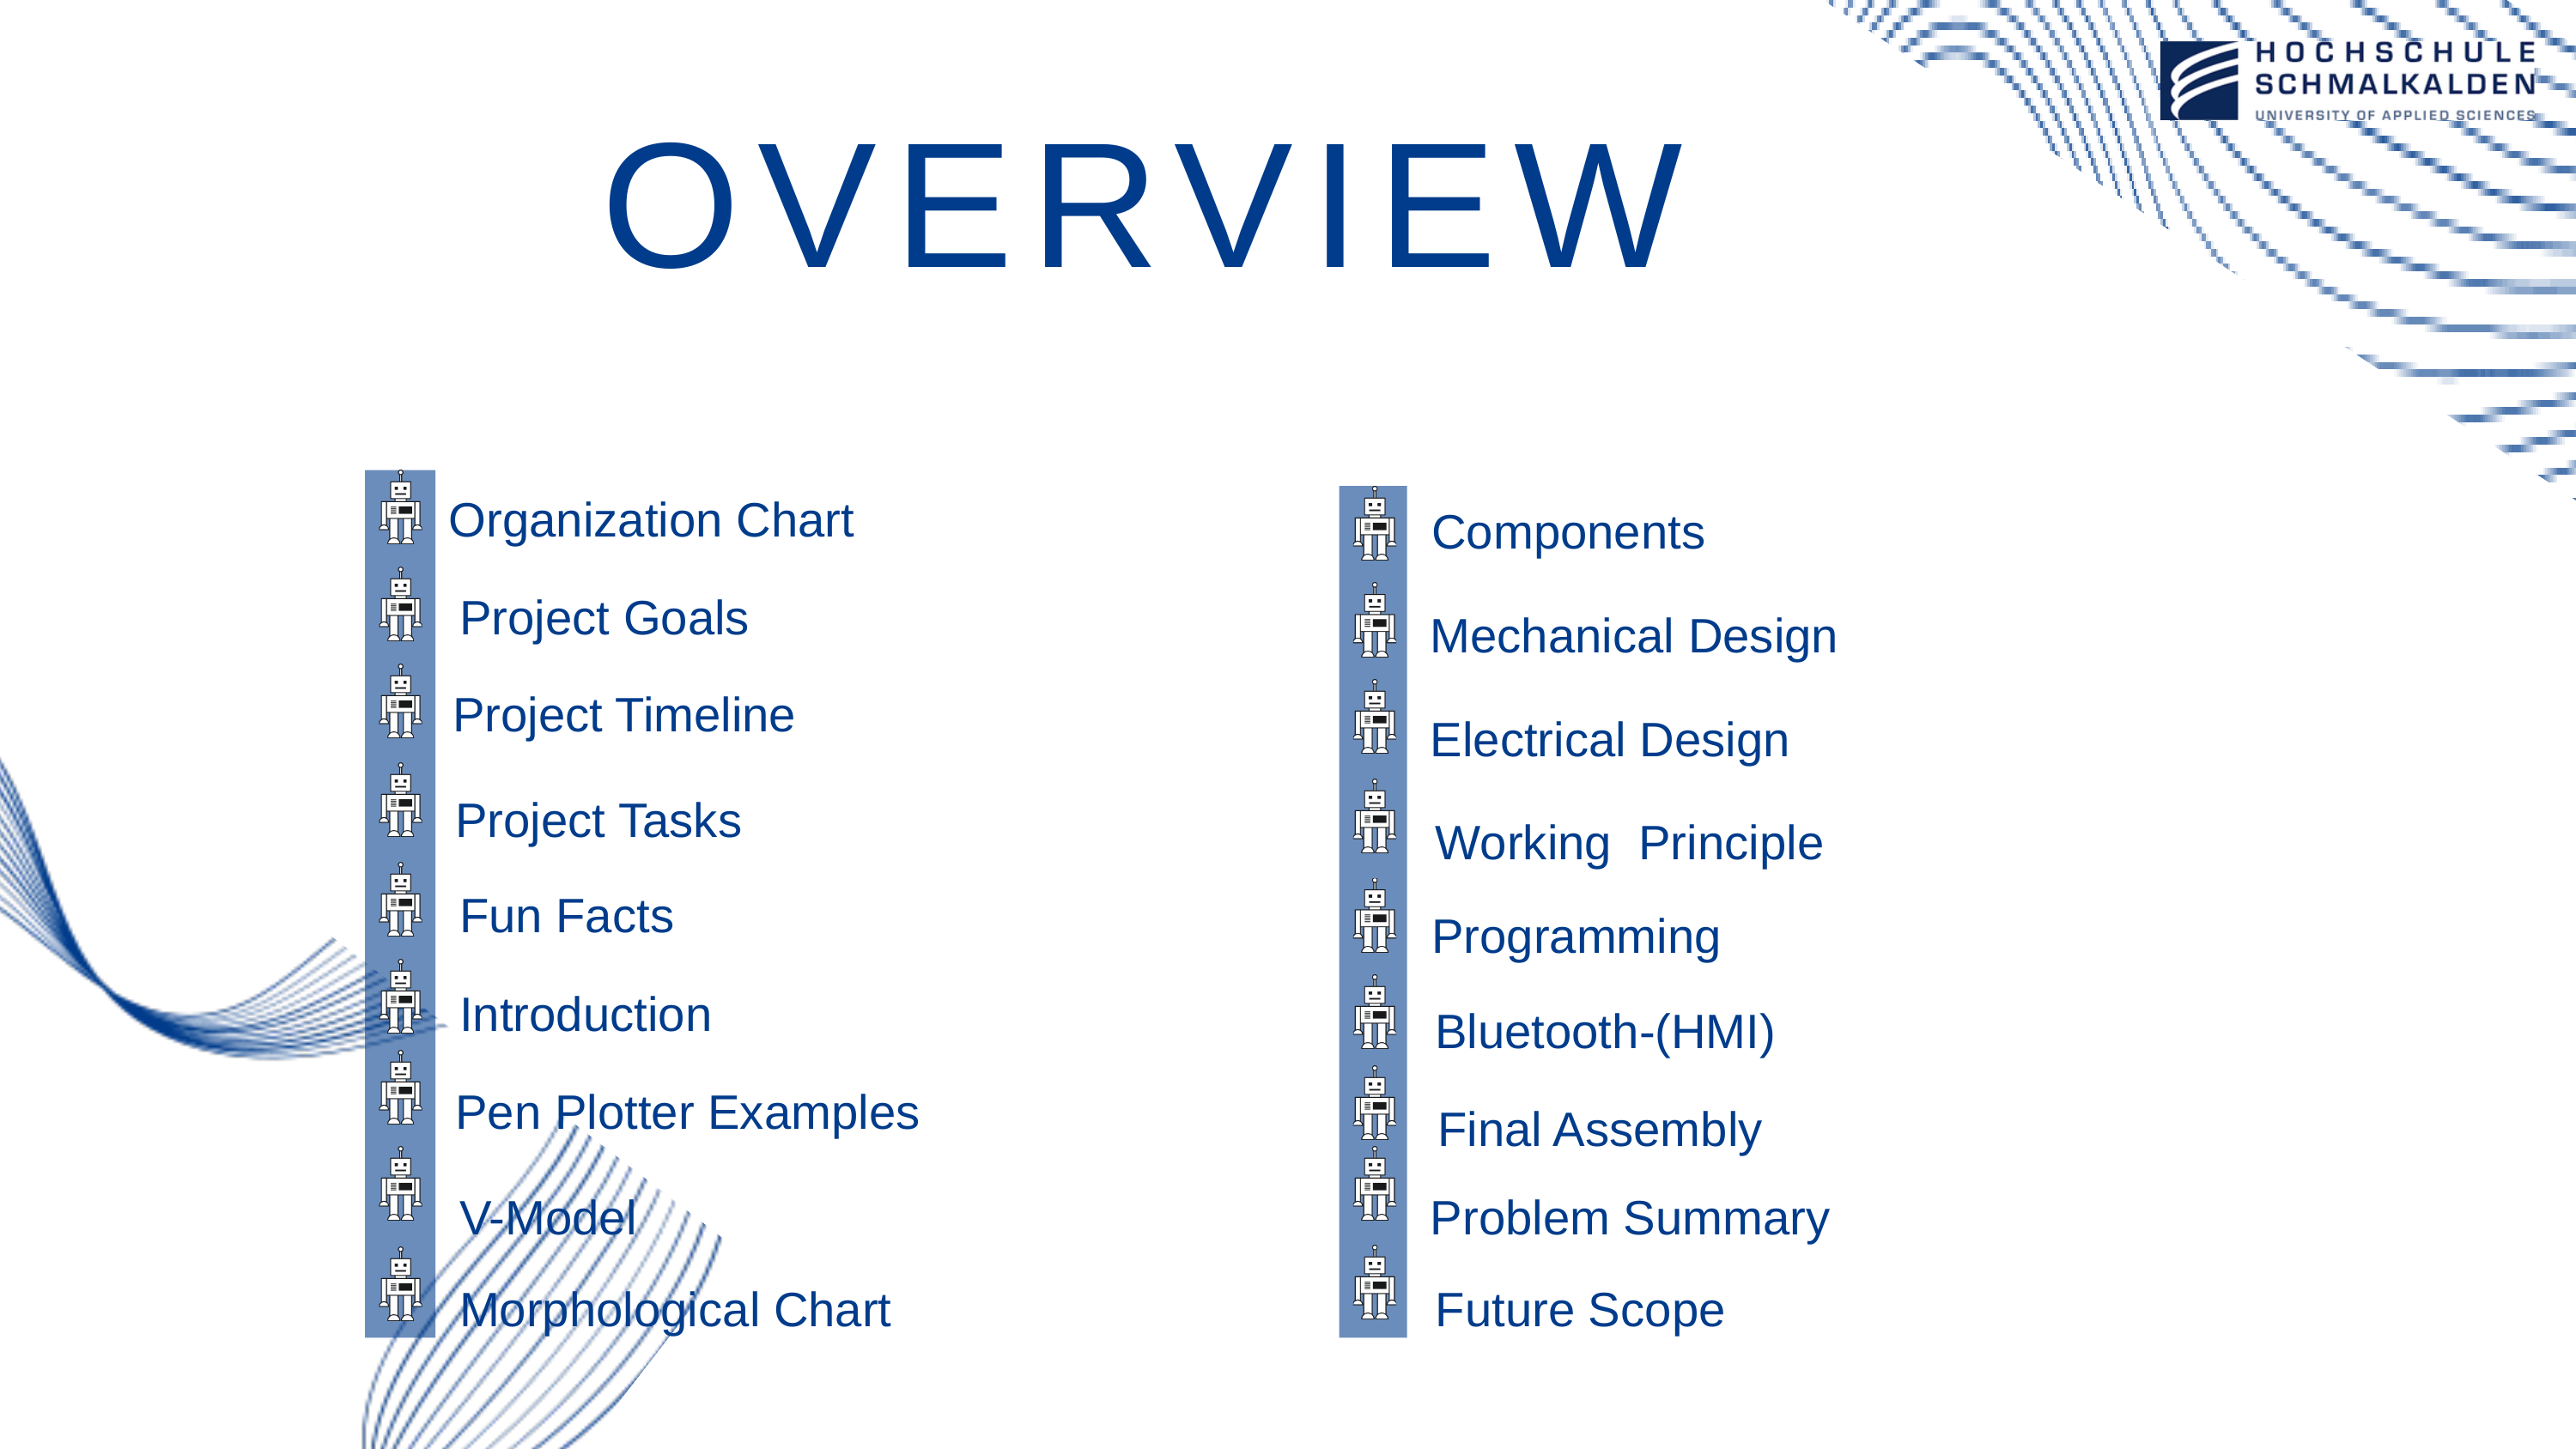

OVERVIEW

Organization Chart

Components

Project Goals
Mechanical Design

Project Timeline
Electrical Design

Project Tasks

Working  Principle

Fun Facts
Programming

Introduction
Bluetooth-(HMI)

Pen Plotter Examples
Final Assembly

V-Model
Problem Summary

Morphological Chart
Future Scope